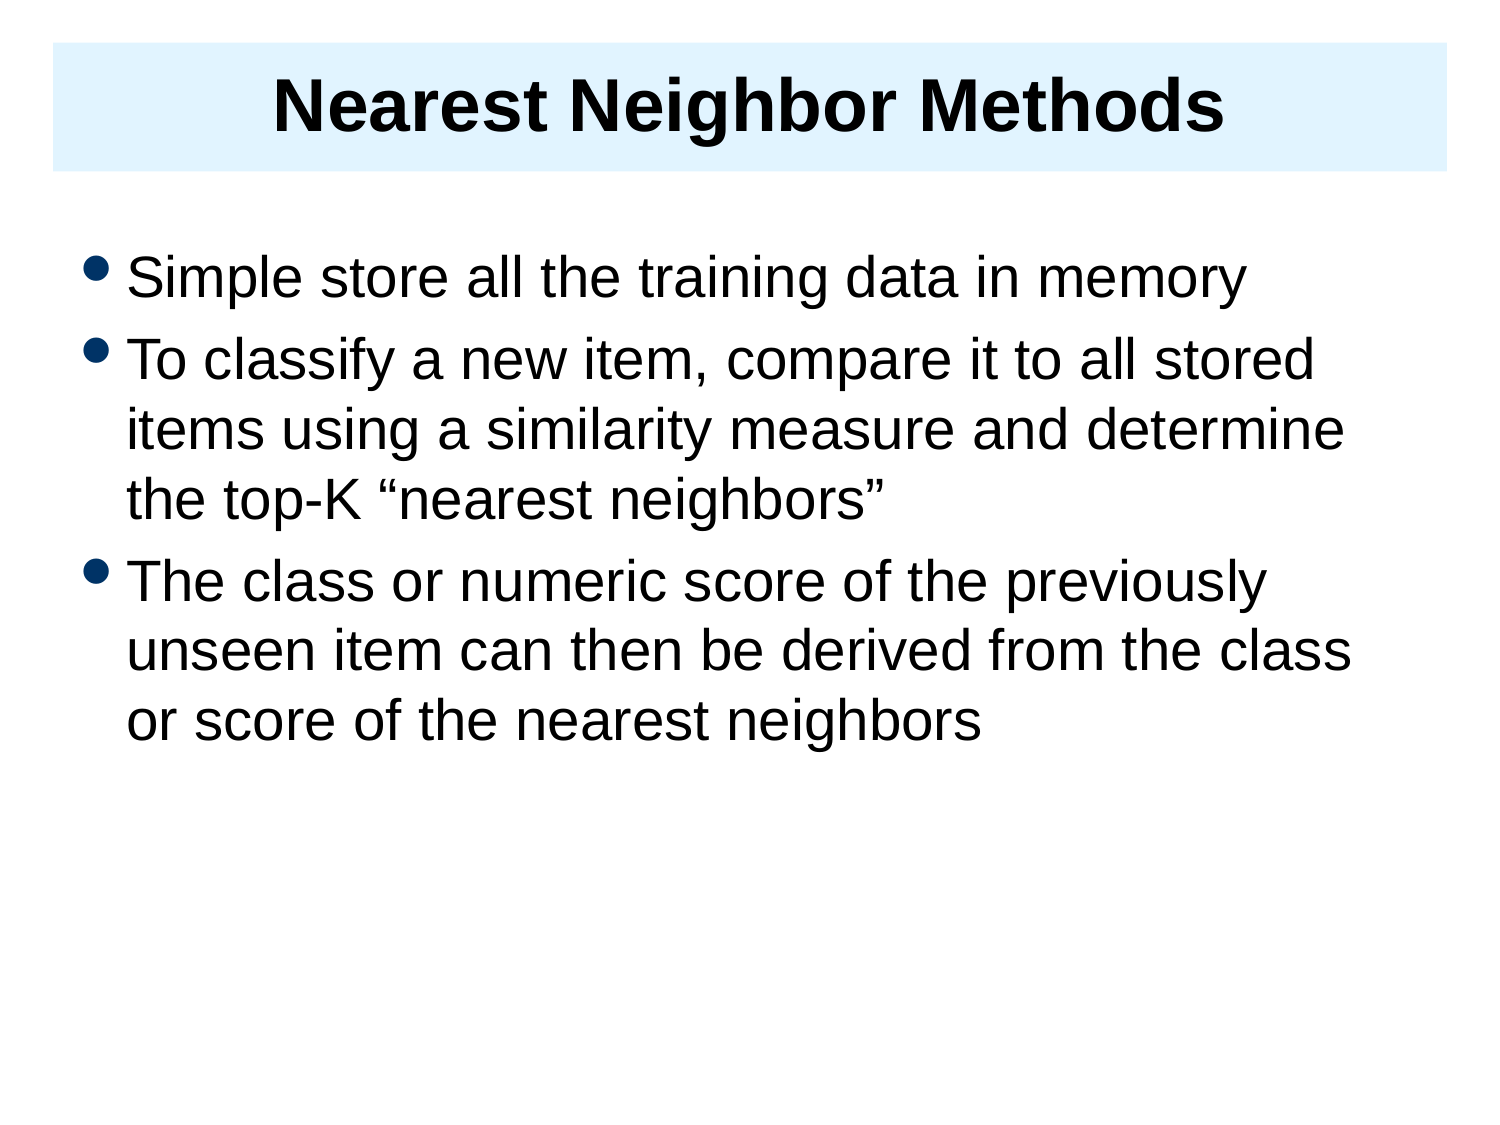

# Nearest Neighbor Methods
Simple store all the training data in memory
To classify a new item, compare it to all stored items using a similarity measure and determine the top-K “nearest neighbors”
The class or numeric score of the previously unseen item can then be derived from the class or score of the nearest neighbors